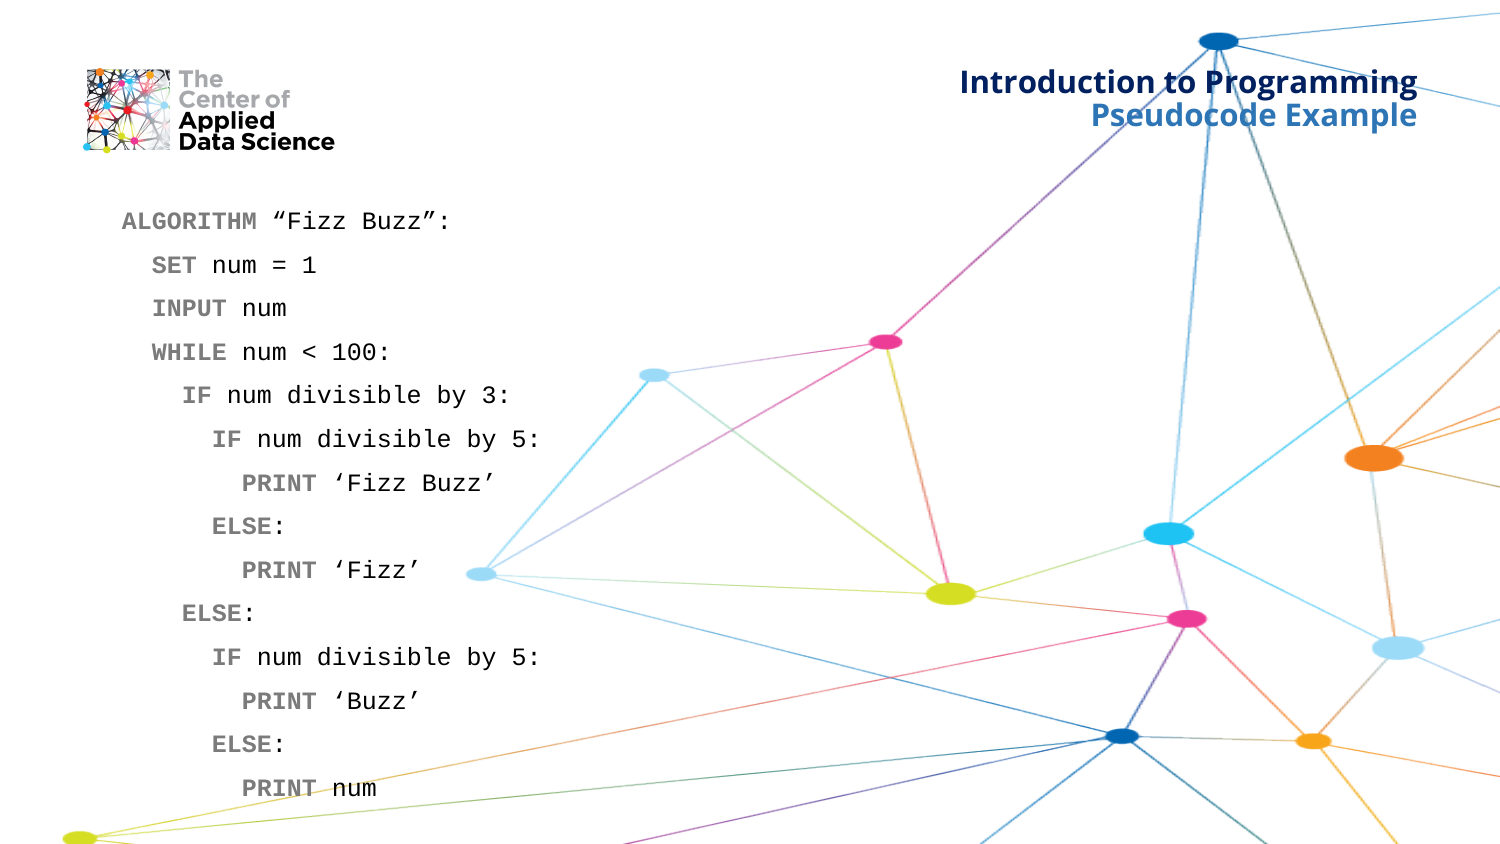

# Introduction to Programming
Pseudocode Example
ALGORITHM “Fizz Buzz”:
  SET num = 1
  INPUT num
  WHILE num < 100:
    IF num divisible by 3:
      IF num divisible by 5:
        PRINT ‘Fizz Buzz’
      ELSE:
        PRINT ‘Fizz’
    ELSE:
      IF num divisible by 5:
        PRINT ‘Buzz’
      ELSE:
        PRINT num